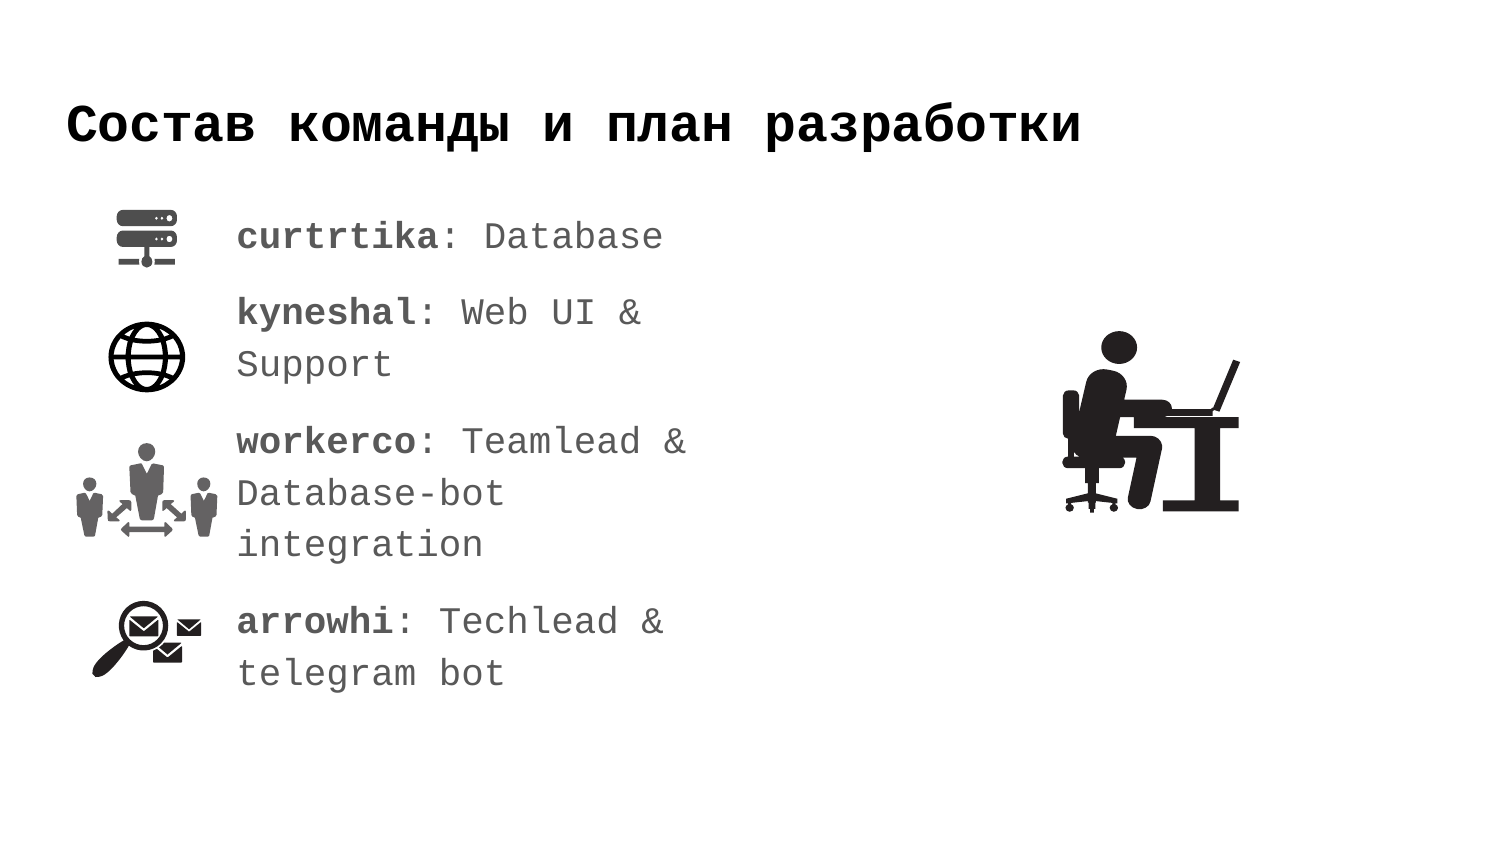

# Состав команды и план разработки
curtrtika: Database
kyneshal: Web UI & Support
workerco: Teamlead & Database-bot integration
arrowhi: Techlead & telegram bot